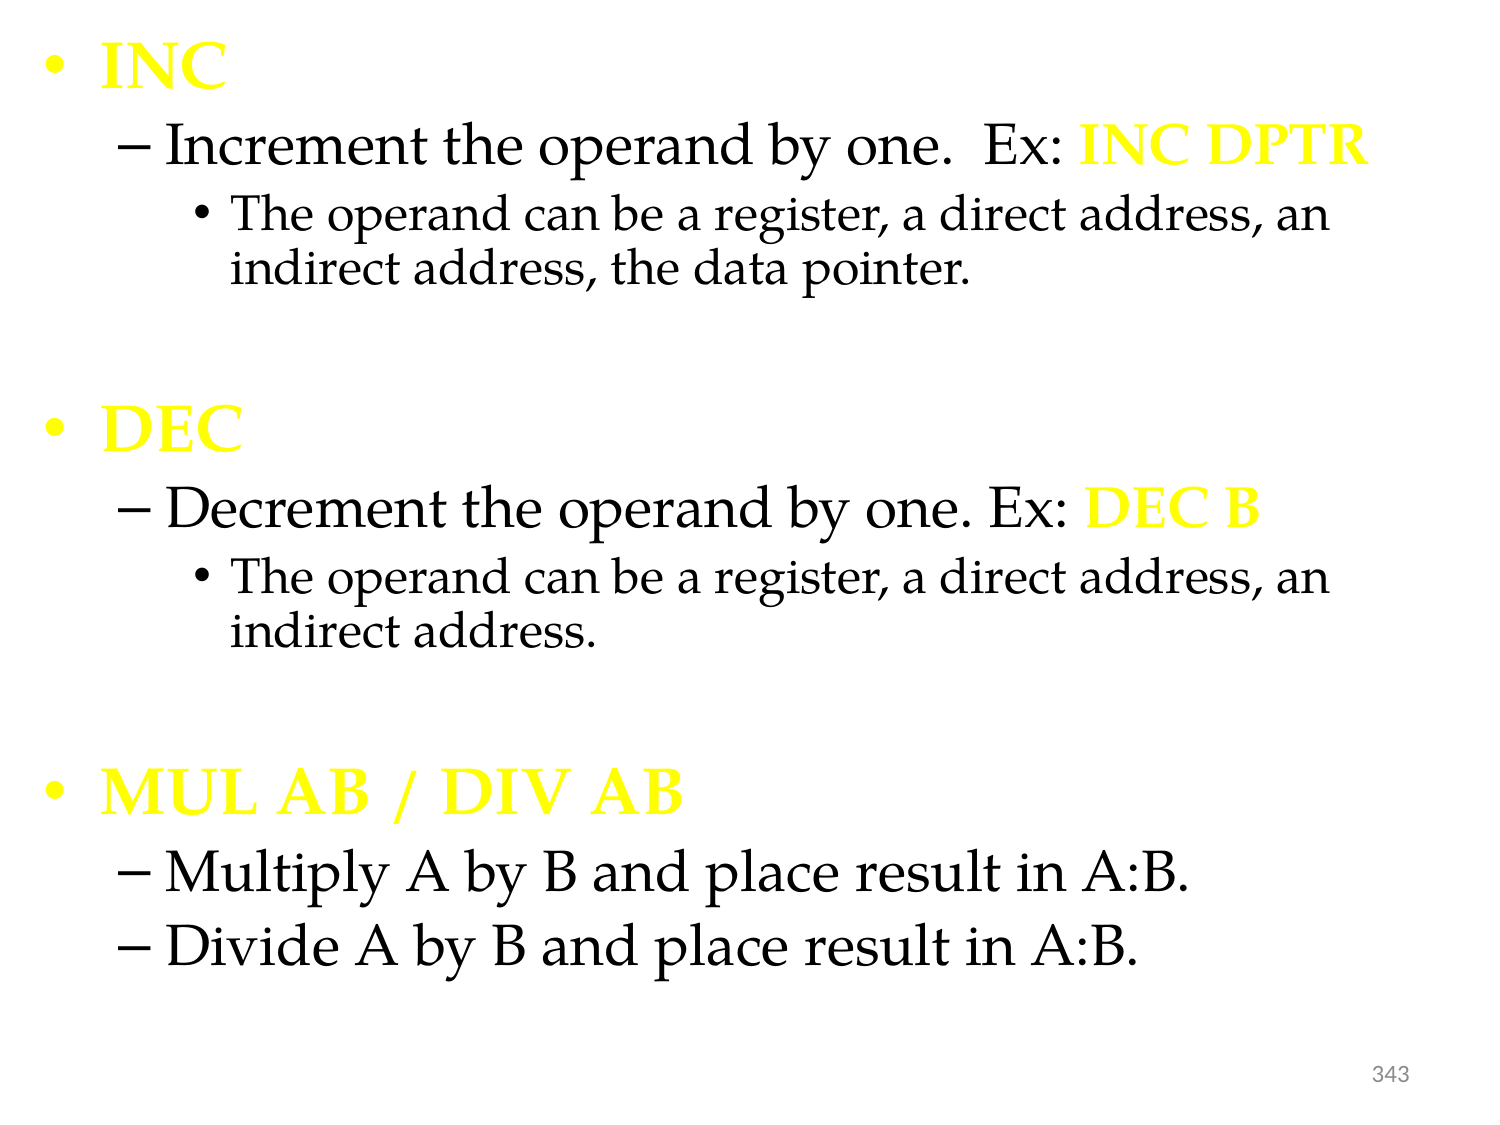

INC
Increment the operand by one.  Ex: INC DPTR
The operand can be a register, a direct address, an indirect address, the data pointer.

DEC
Decrement the operand by one. Ex: DEC B
The operand can be a register, a direct address, an indirect address.

MUL AB / DIV AB
Multiply A by B and place result in A:B.
Divide A by B and place result in A:B.
343